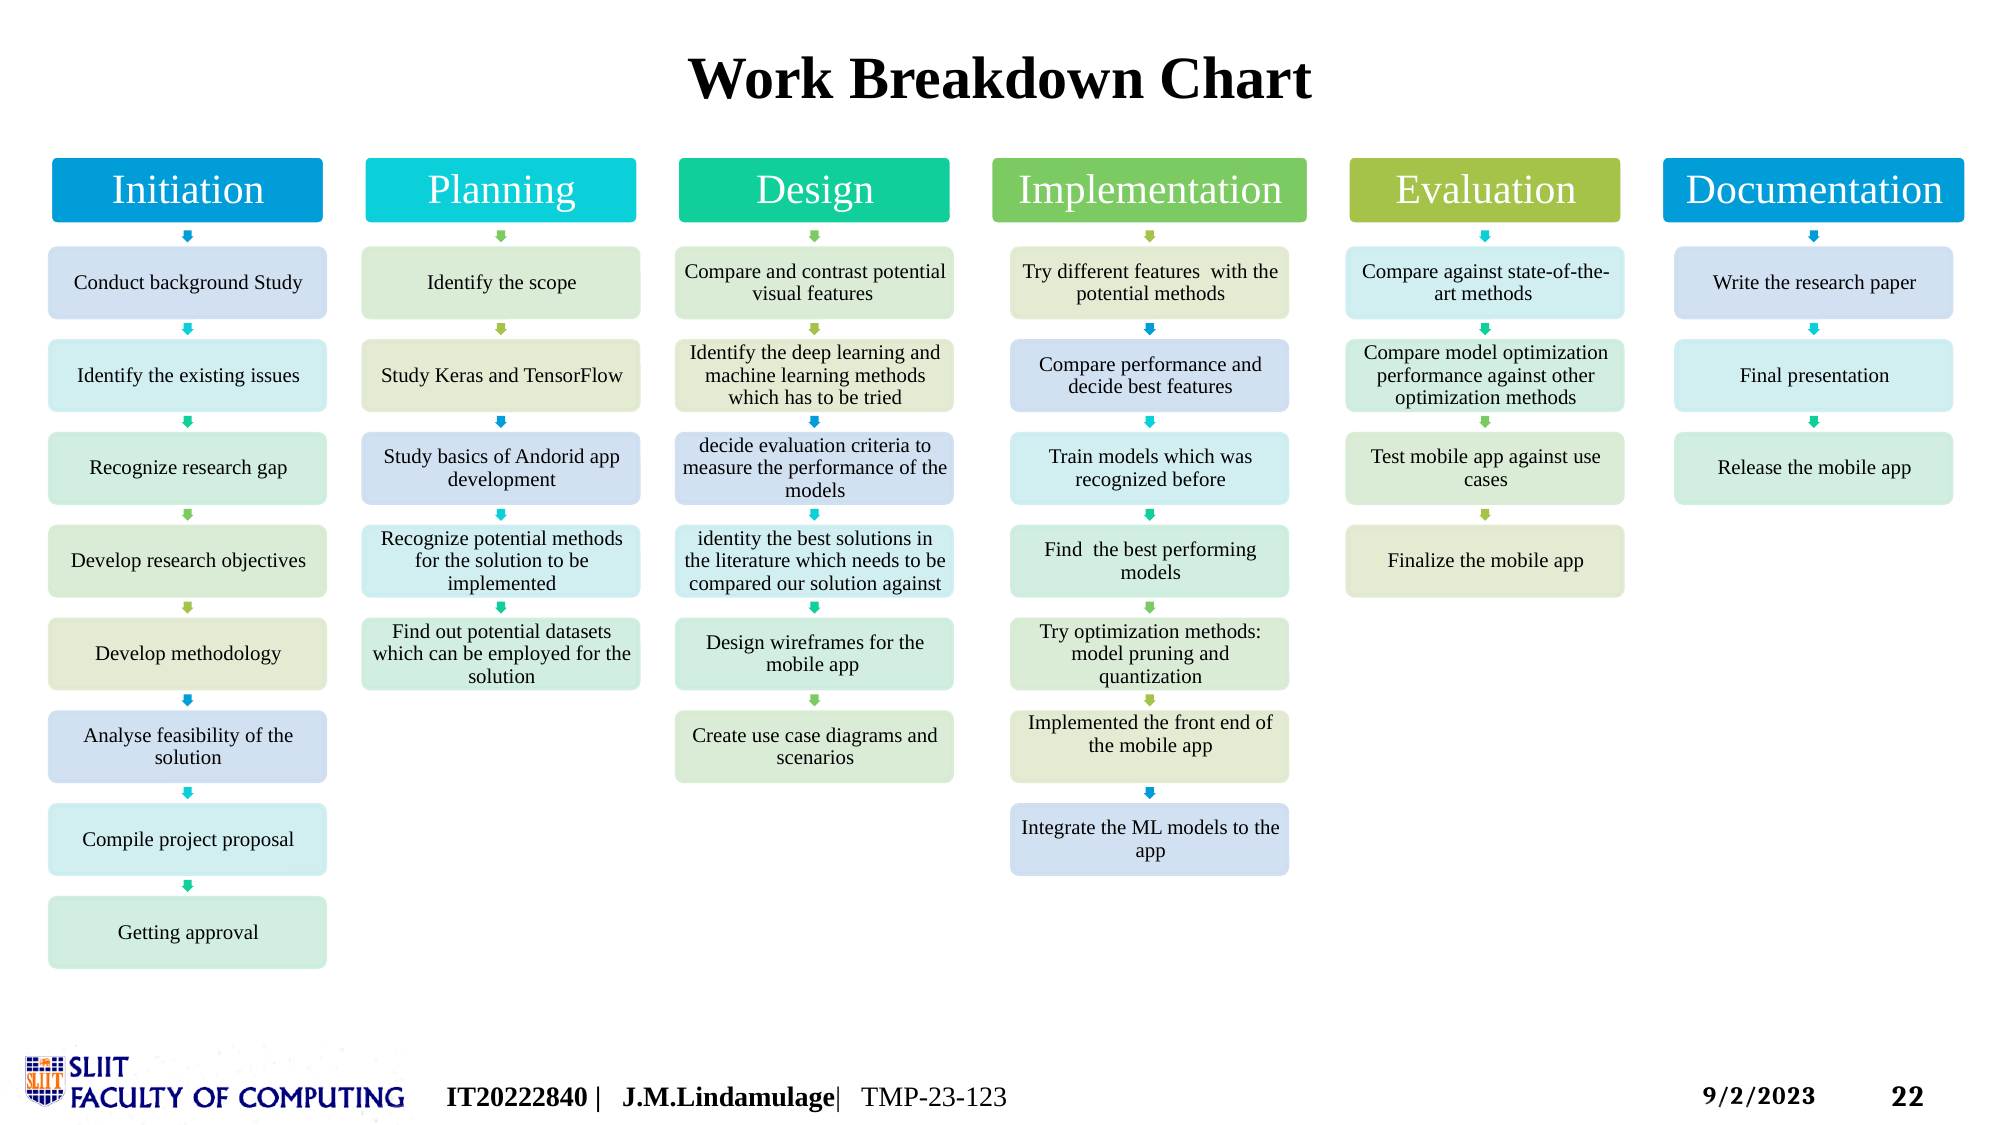

# Work Breakdown Chart
Initiation
Conduct background Study
Identify the existing issues
Recognize research gap
Develop research objectives
Develop methodology
Analyse feasibility of the solution
Compile project proposal
Getting approval
Planning
Identify the scope
Study Keras and TensorFlow
Study basics of Andorid app development
Recognize potential methods for the solution to be implemented
Find out potential datasets which can be employed for the solution
Design
Compare and contrast potential visual features
Identify the deep learning and machine learning methods which has to be tried
decide evaluation criteria to measure the performance of the models
identity the best solutions in the literature which needs to be compared our solution against
Design wireframes for the mobile app
Create use case diagrams and scenarios
Implementation
Try different features  with the potential methods
Compare performance and decide best features
Train models which was recognized before
Find  the best performing models
Try optimization methods: model pruning and quantization
Implemented the front end of the mobile app
Integrate the ML models to the app
Evaluation
Compare against state-of-the-art methods
Compare model optimization performance against other optimization methods
Test mobile app against use cases
Finalize the mobile app
Documentation
Write the research paper
Final presentation
Release the mobile app
IT20222840 |   J.M.Lindamulage|   TMP-23-123